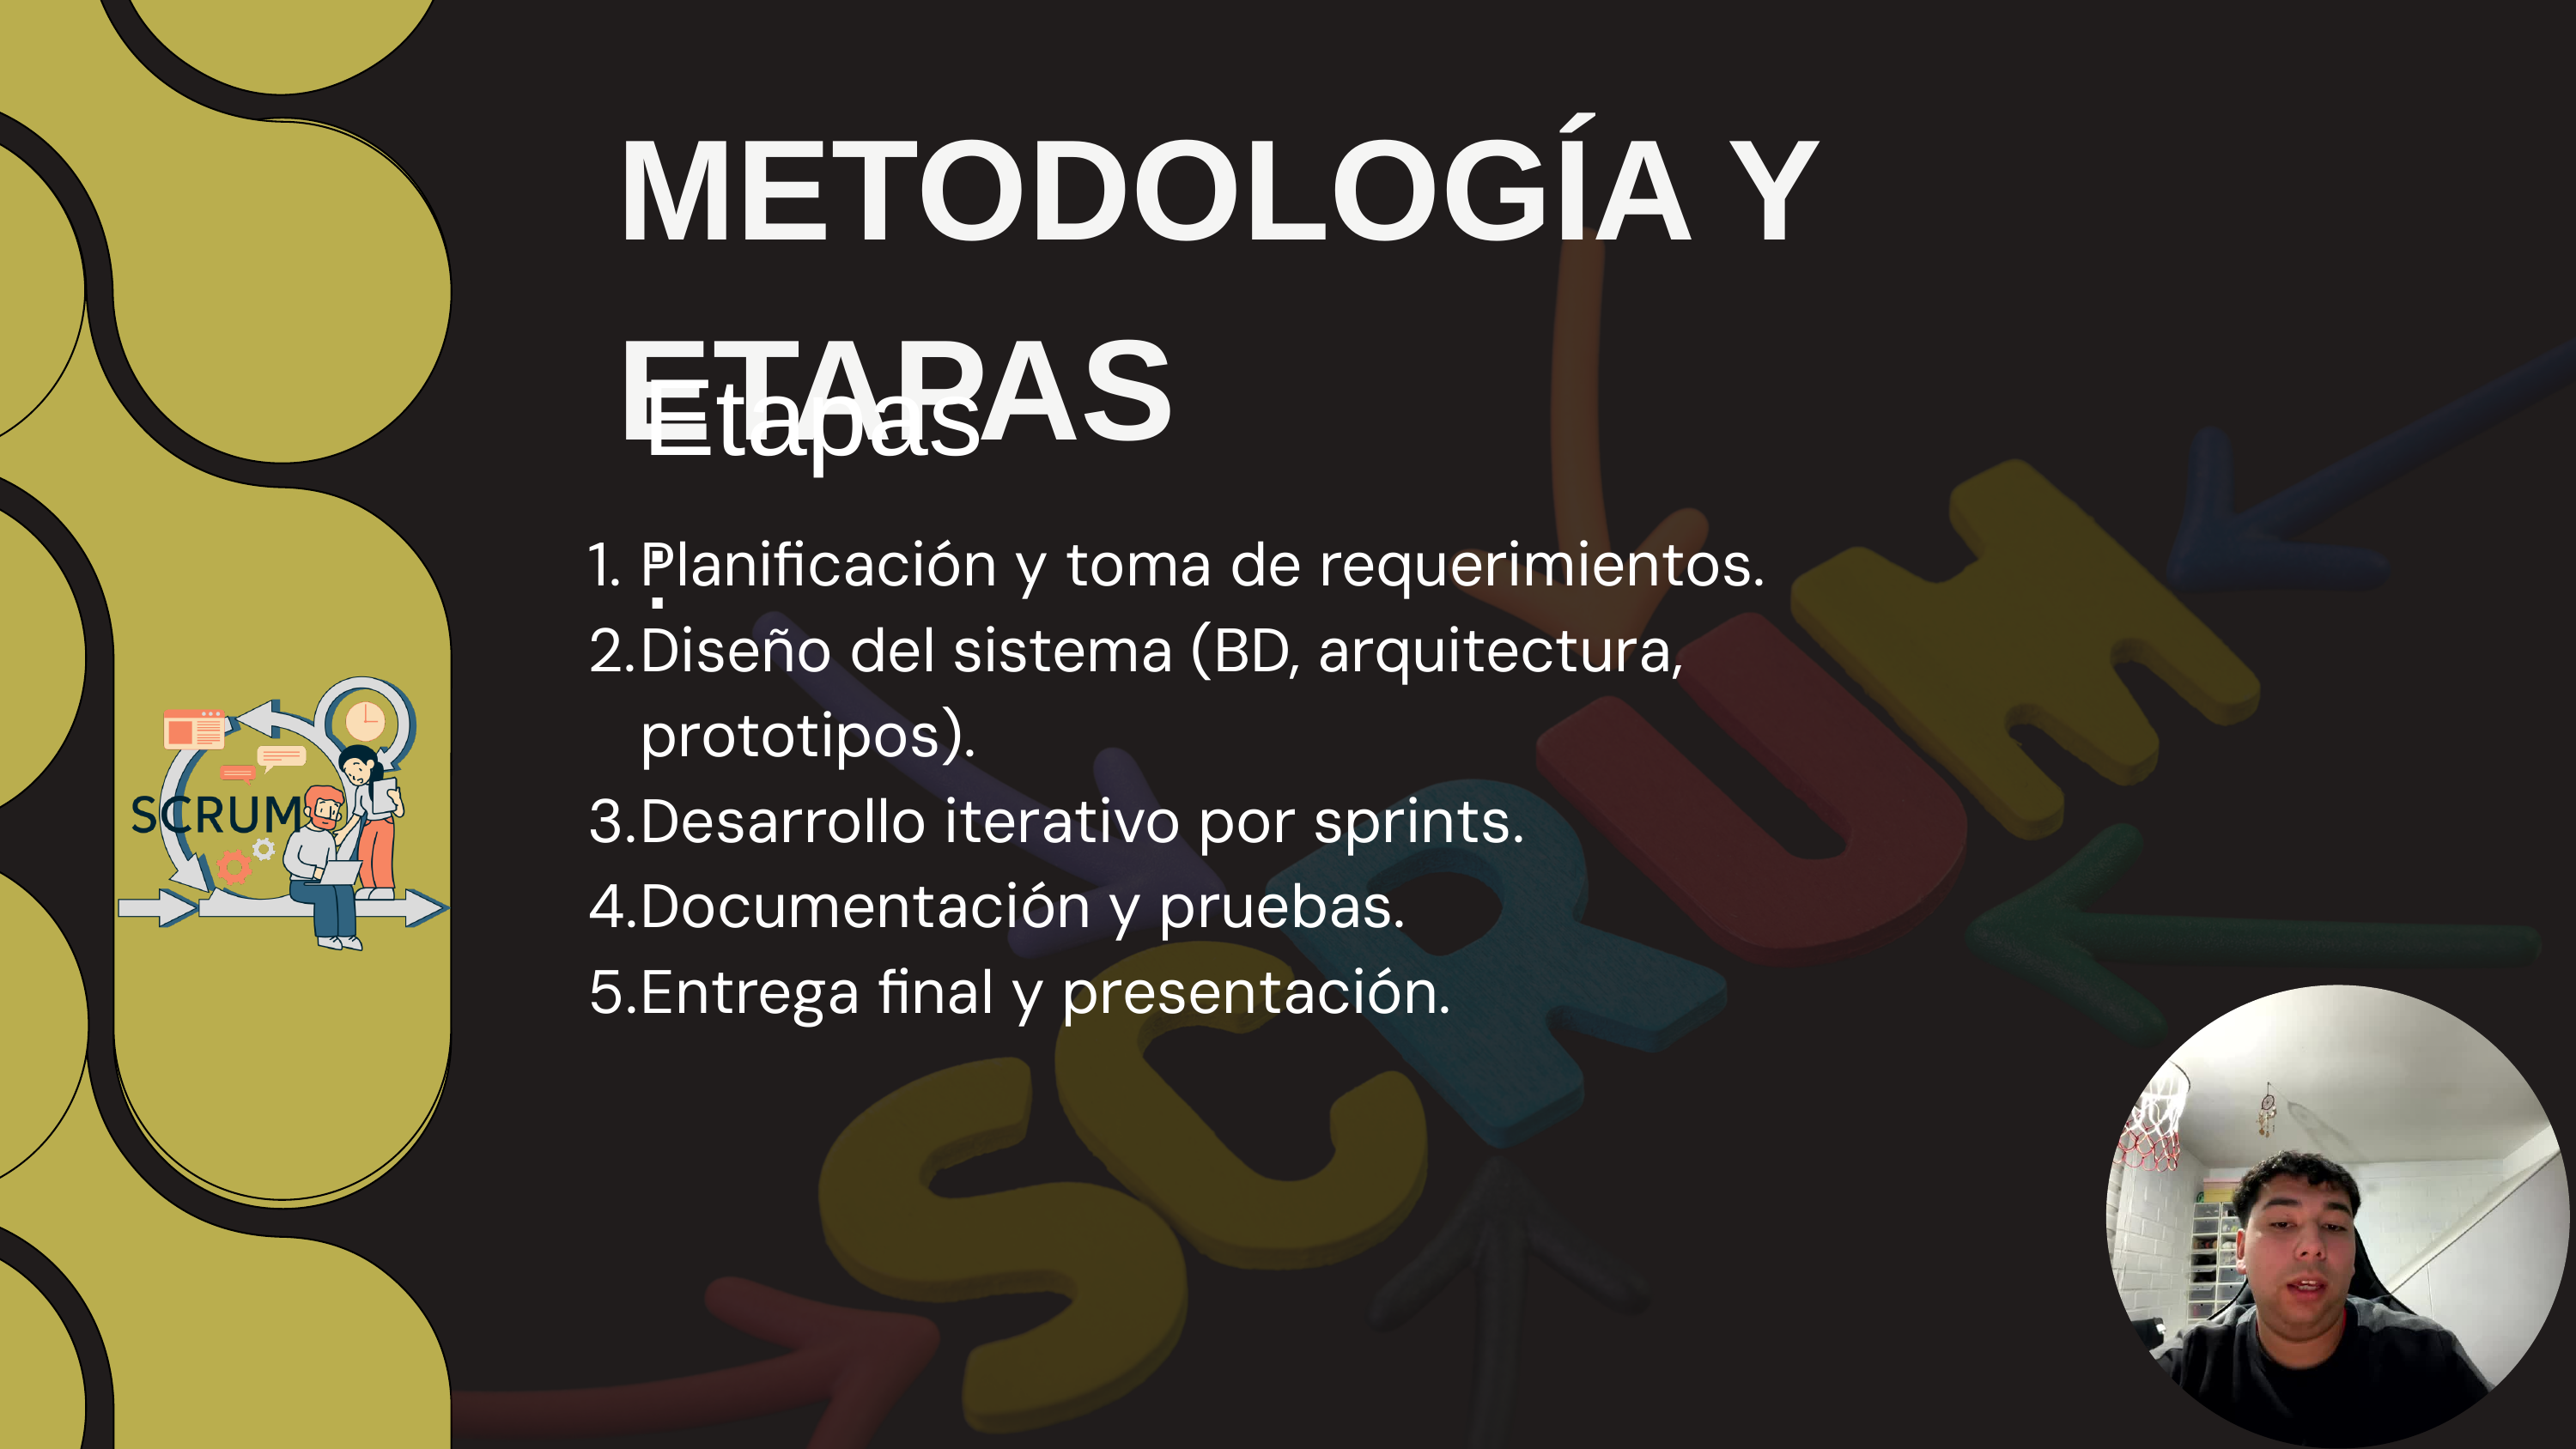

METODOLOGÍA Y ETAPAS

Etapas:
Planificación y toma de requerimientos.
Diseño del sistema (BD, arquitectura, prototipos).
Desarrollo iterativo por sprints.
Documentación y pruebas.
Entrega final y presentación.